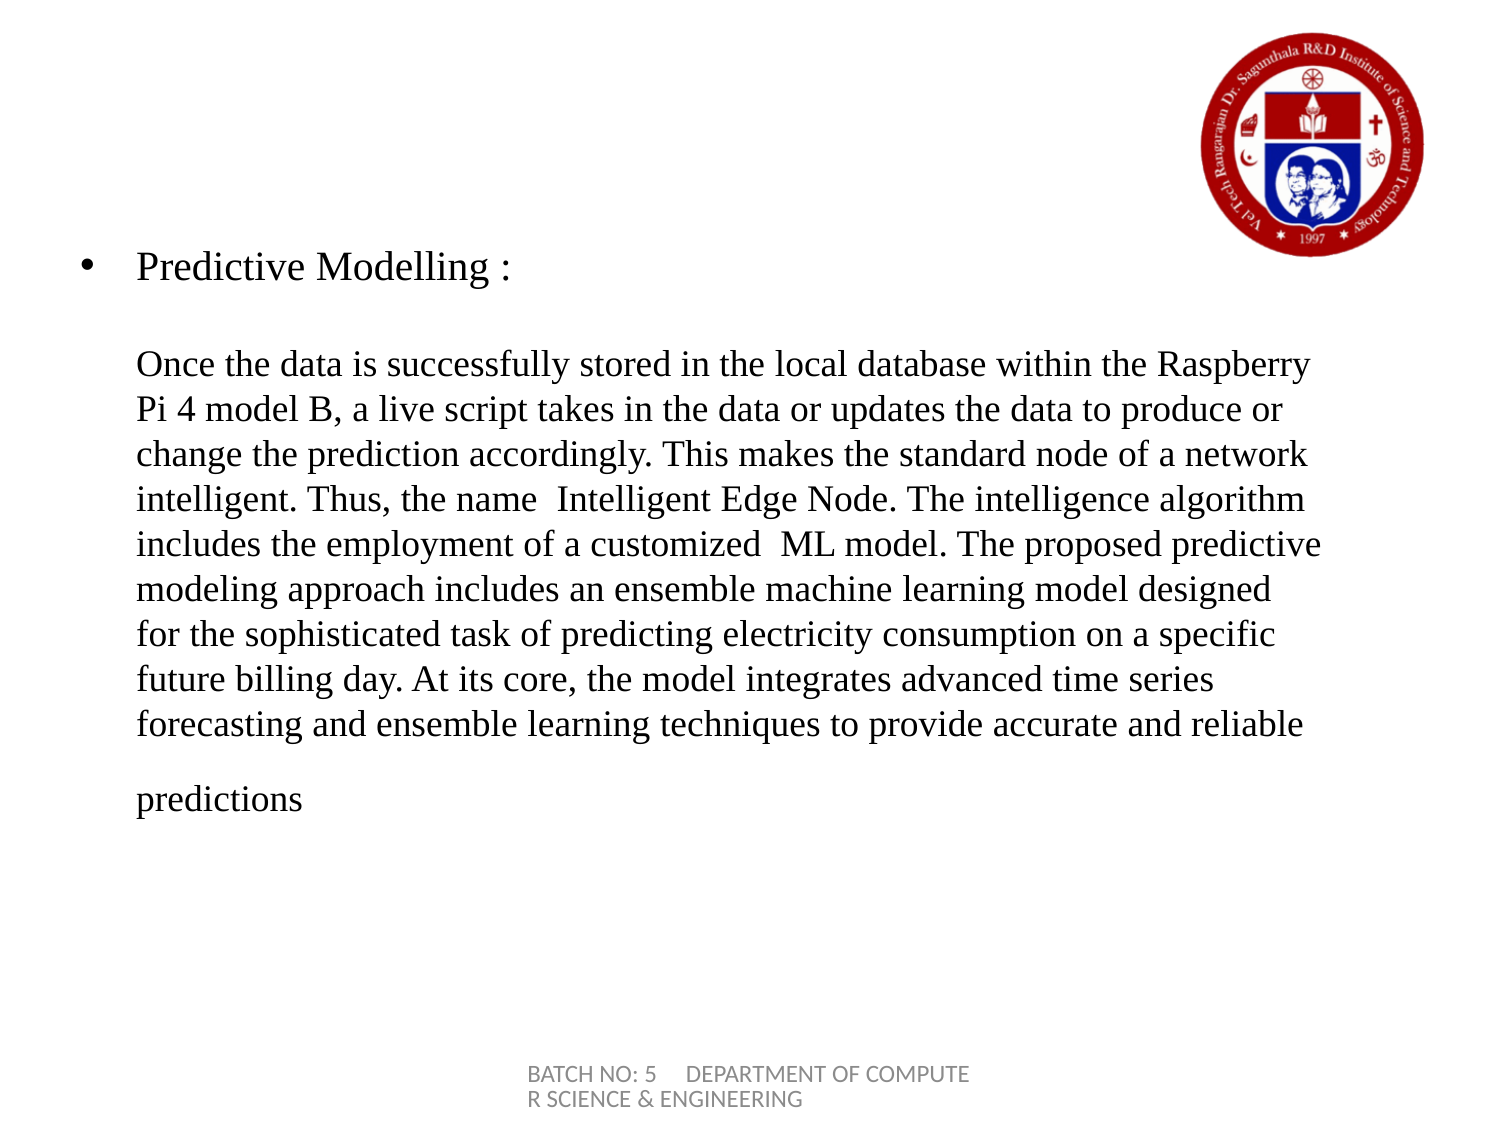

Predictive Modelling :
Once the data is successfully stored in the local database within the Raspberry Pi 4 model B, a live script takes in the data or updates the data to produce or change the prediction accordingly. This makes the standard node of a network intelligent. Thus, the name  Intelligent Edge Node. The intelligence algorithm includes the employment of a customized  ML model. The proposed predictive modeling approach includes an ensemble machine learning model designed for the sophisticated task of predicting electricity consumption on a specific future billing day. At its core, the model integrates advanced time series forecasting and ensemble learning techniques to provide accurate and reliable predictions

BATCH NO: 5     DEPARTMENT OF COMPUTER SCIENCE & ENGINEERING
17